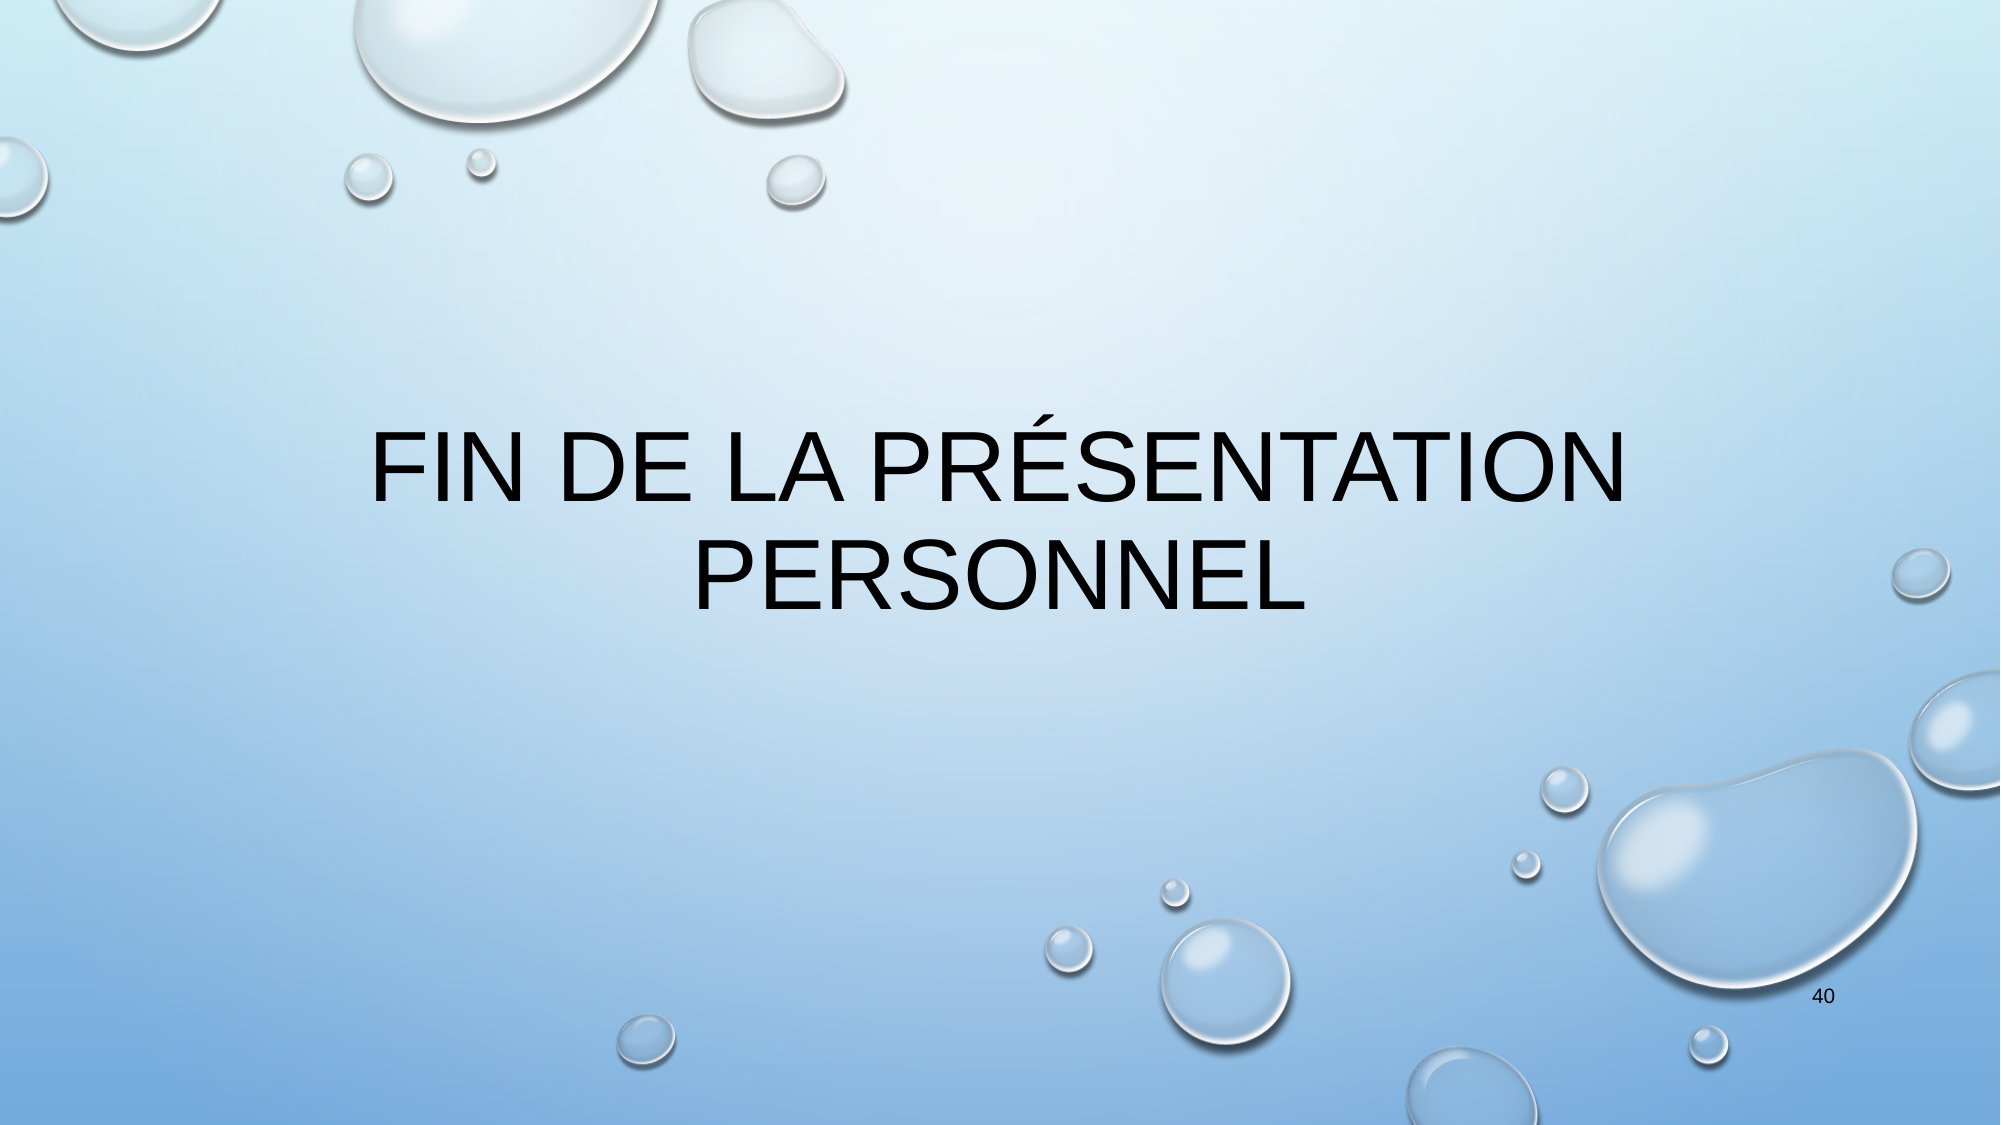

# Fin de la présentation personnel

40